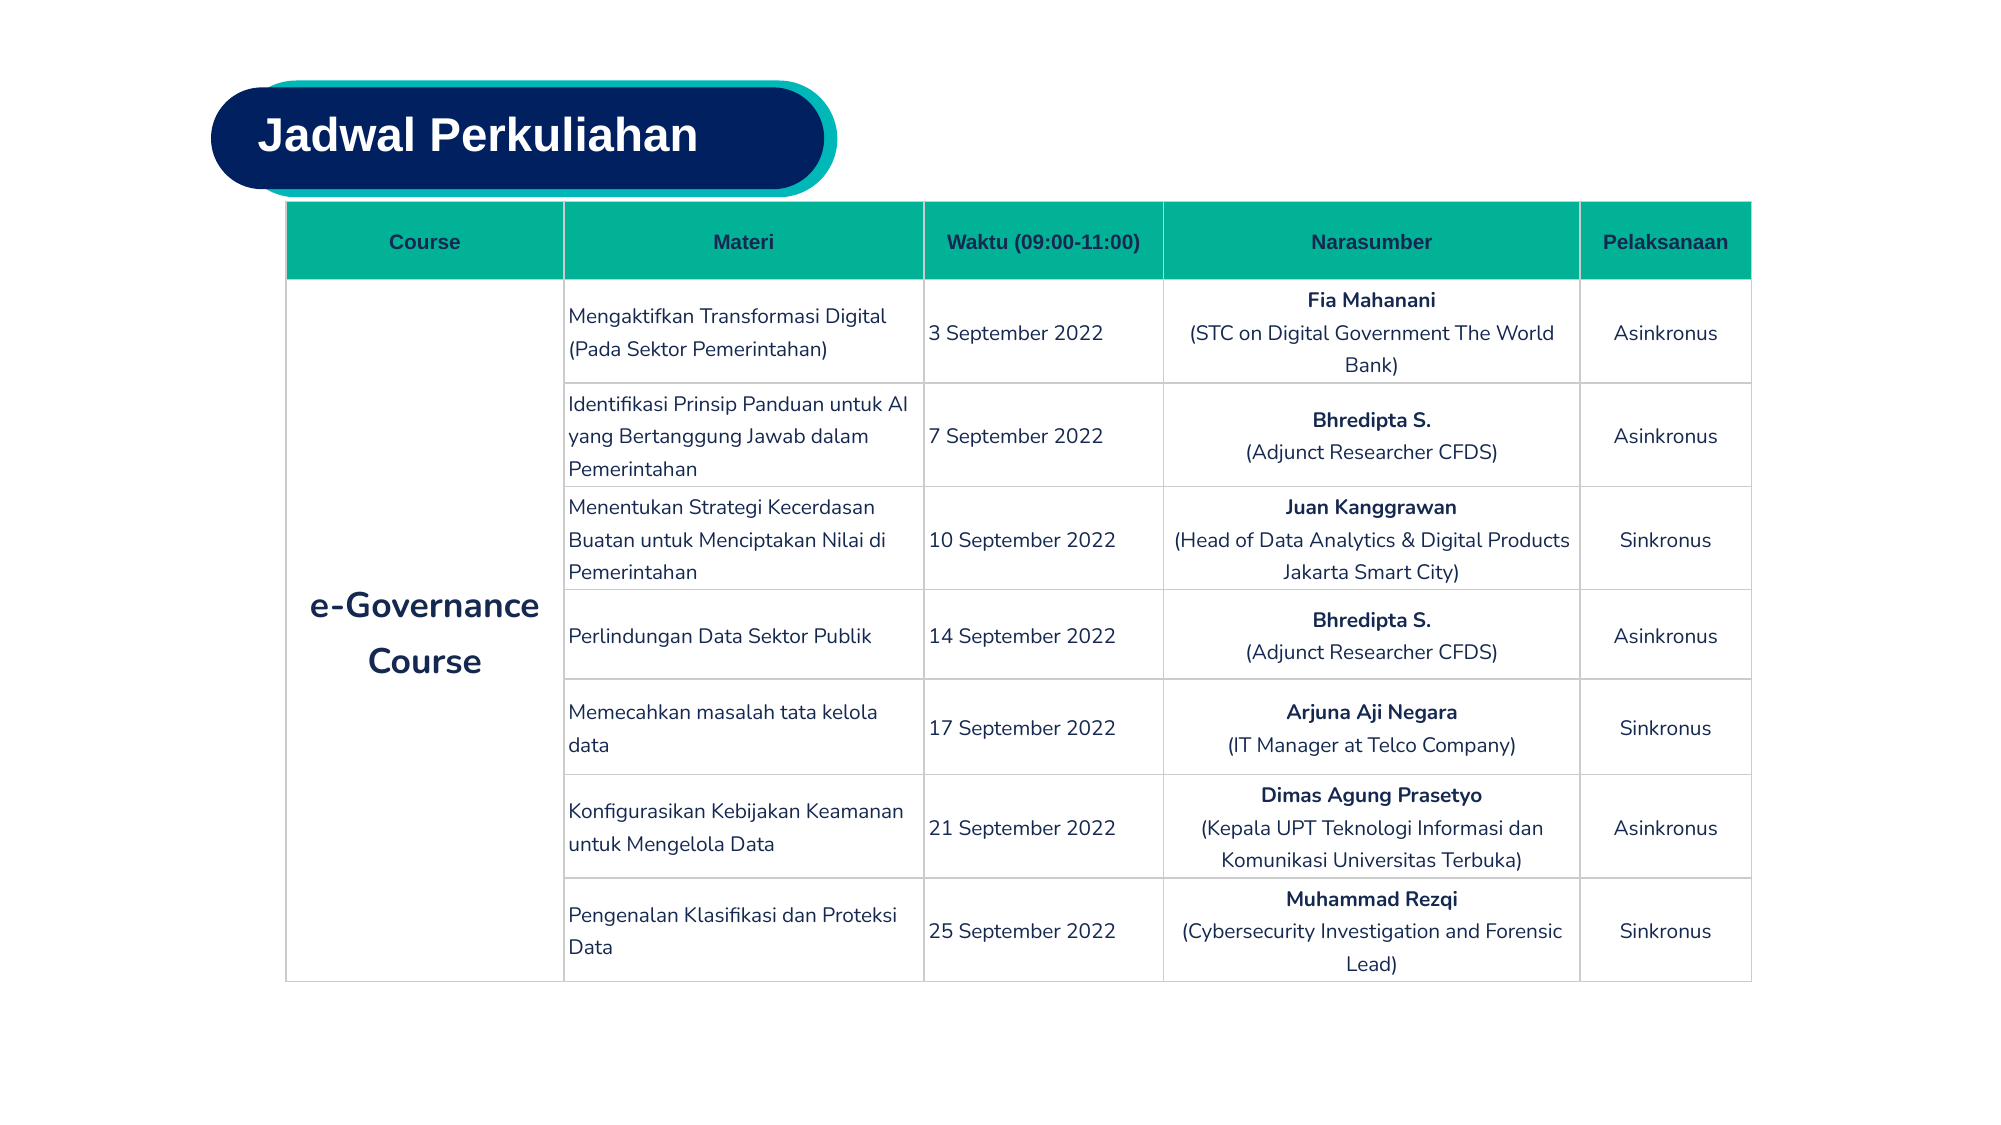

Jadwal Perkuliahan

| Course | Materi | Waktu (09:00-11:00) | Narasumber | Pelaksanaan |
| --- | --- | --- | --- | --- |
| e-Governance Course | Mengaktifkan Transformasi Digital (Pada Sektor Pemerintahan) | 3 September 2022 | Fia Mahanani (STC on Digital Government The World Bank) | Asinkronus |
|  | Identifikasi Prinsip Panduan untuk AI yang Bertanggung Jawab dalam Pemerintahan | 7 September 2022 | Bhredipta S. (Adjunct Researcher CFDS) | Asinkronus |
|  | Menentukan Strategi Kecerdasan Buatan untuk Menciptakan Nilai di Pemerintahan | 10 September 2022 | Juan Kanggrawan (Head of Data Analytics & Digital Products Jakarta Smart City) | Sinkronus |
|  | Perlindungan Data Sektor Publik | 14 September 2022 | Bhredipta S. (Adjunct Researcher CFDS) | Asinkronus |
|  | Memecahkan masalah tata kelola data | 17 September 2022 | Arjuna Aji Negara (IT Manager at Telco Company) | Sinkronus |
|  | Konfigurasikan Kebijakan Keamanan untuk Mengelola Data | 21 September 2022 | Dimas Agung Prasetyo (Kepala UPT Teknologi Informasi dan Komunikasi Universitas Terbuka) | Asinkronus |
|  | Pengenalan Klasifikasi dan Proteksi Data | 25 September 2022 | Muhammad Rezqi (Cybersecurity Investigation and Forensic Lead) | Sinkronus |